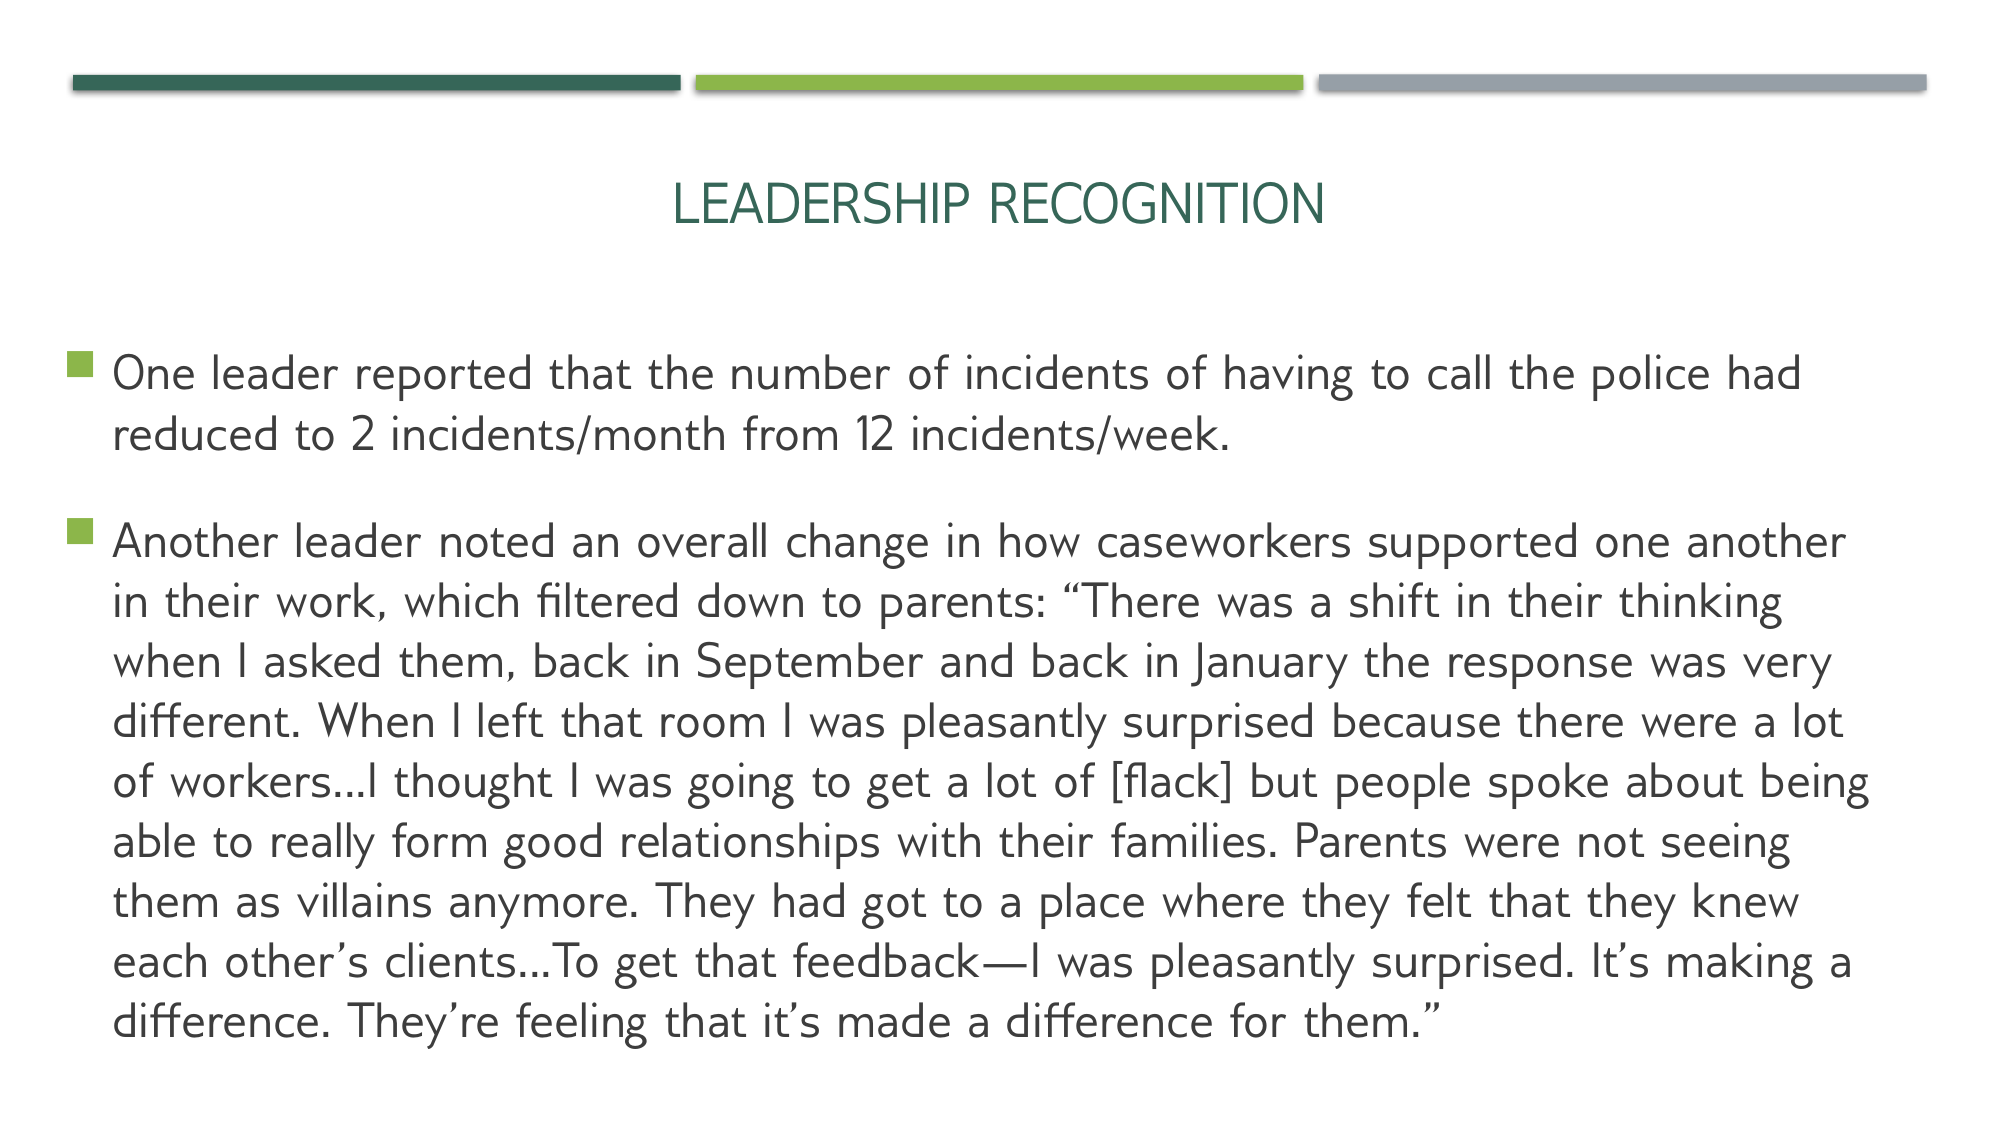

# Leadership Recognition
One leader reported that the number of incidents of having to call the police had reduced to 2 incidents/month from 12 incidents/week.
Another leader noted an overall change in how caseworkers supported one another in their work, which filtered down to parents: “There was a shift in their thinking when I asked them, back in September and back in January the response was very different. When I left that room I was pleasantly surprised because there were a lot of workers...I thought I was going to get a lot of [flack] but people spoke about being able to really form good relationships with their families. Parents were not seeing them as villains anymore. They had got to a place where they felt that they knew each other’s clients...To get that feedback—I was pleasantly surprised. It’s making a difference. They’re feeling that it’s made a difference for them.”